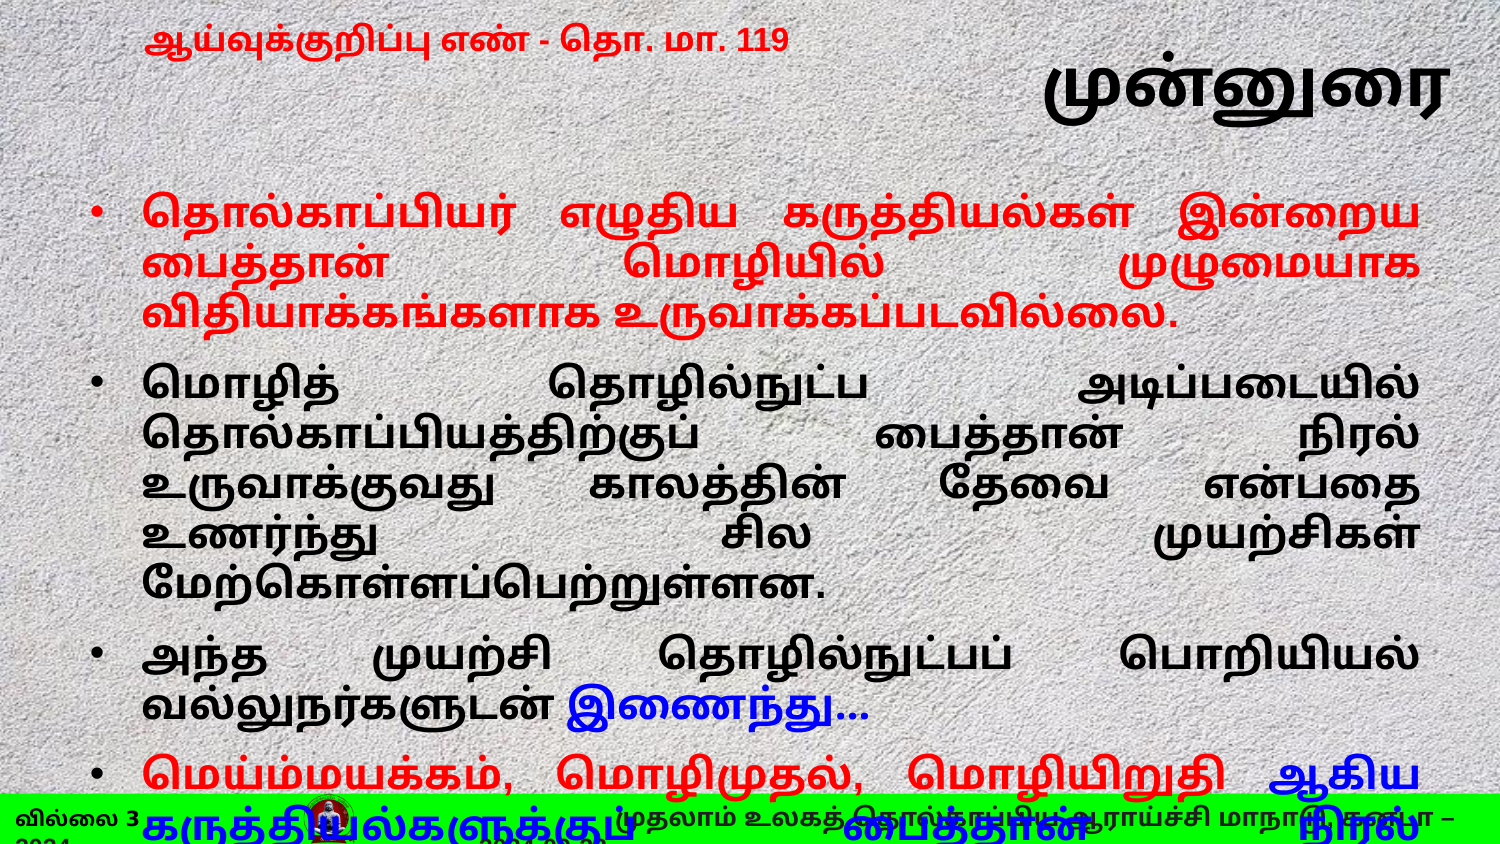

# முன்னுரை
தொல்காப்பியர் எழுதிய கருத்தியல்கள் இன்றைய பைத்தான் மொழியில் முழுமையாக விதியாக்கங்களாக உருவாக்கப்படவில்லை.
மொழித் தொழில்நுட்ப அடிப்படையில் தொல்காப்பியத்திற்குப் பைத்தான் நிரல் உருவாக்குவது காலத்தின் தேவை என்பதை உணர்ந்து சில முயற்சிகள் மேற்கொள்ளப்பெற்றுள்ளன.
அந்த முயற்சி தொழில்நுட்பப் பொறியியல் வல்லுநர்களுடன் இணைந்து…
மெய்ம்மயக்கம், மொழிமுதல், மொழியிறுதி ஆகிய கருத்தியல்களுக்குப் பைத்தான் நிரல் உருவாக்கப்பெற்றுப் பொது உரிமத்தில் வெளியிடவும் பெற்றது [25].